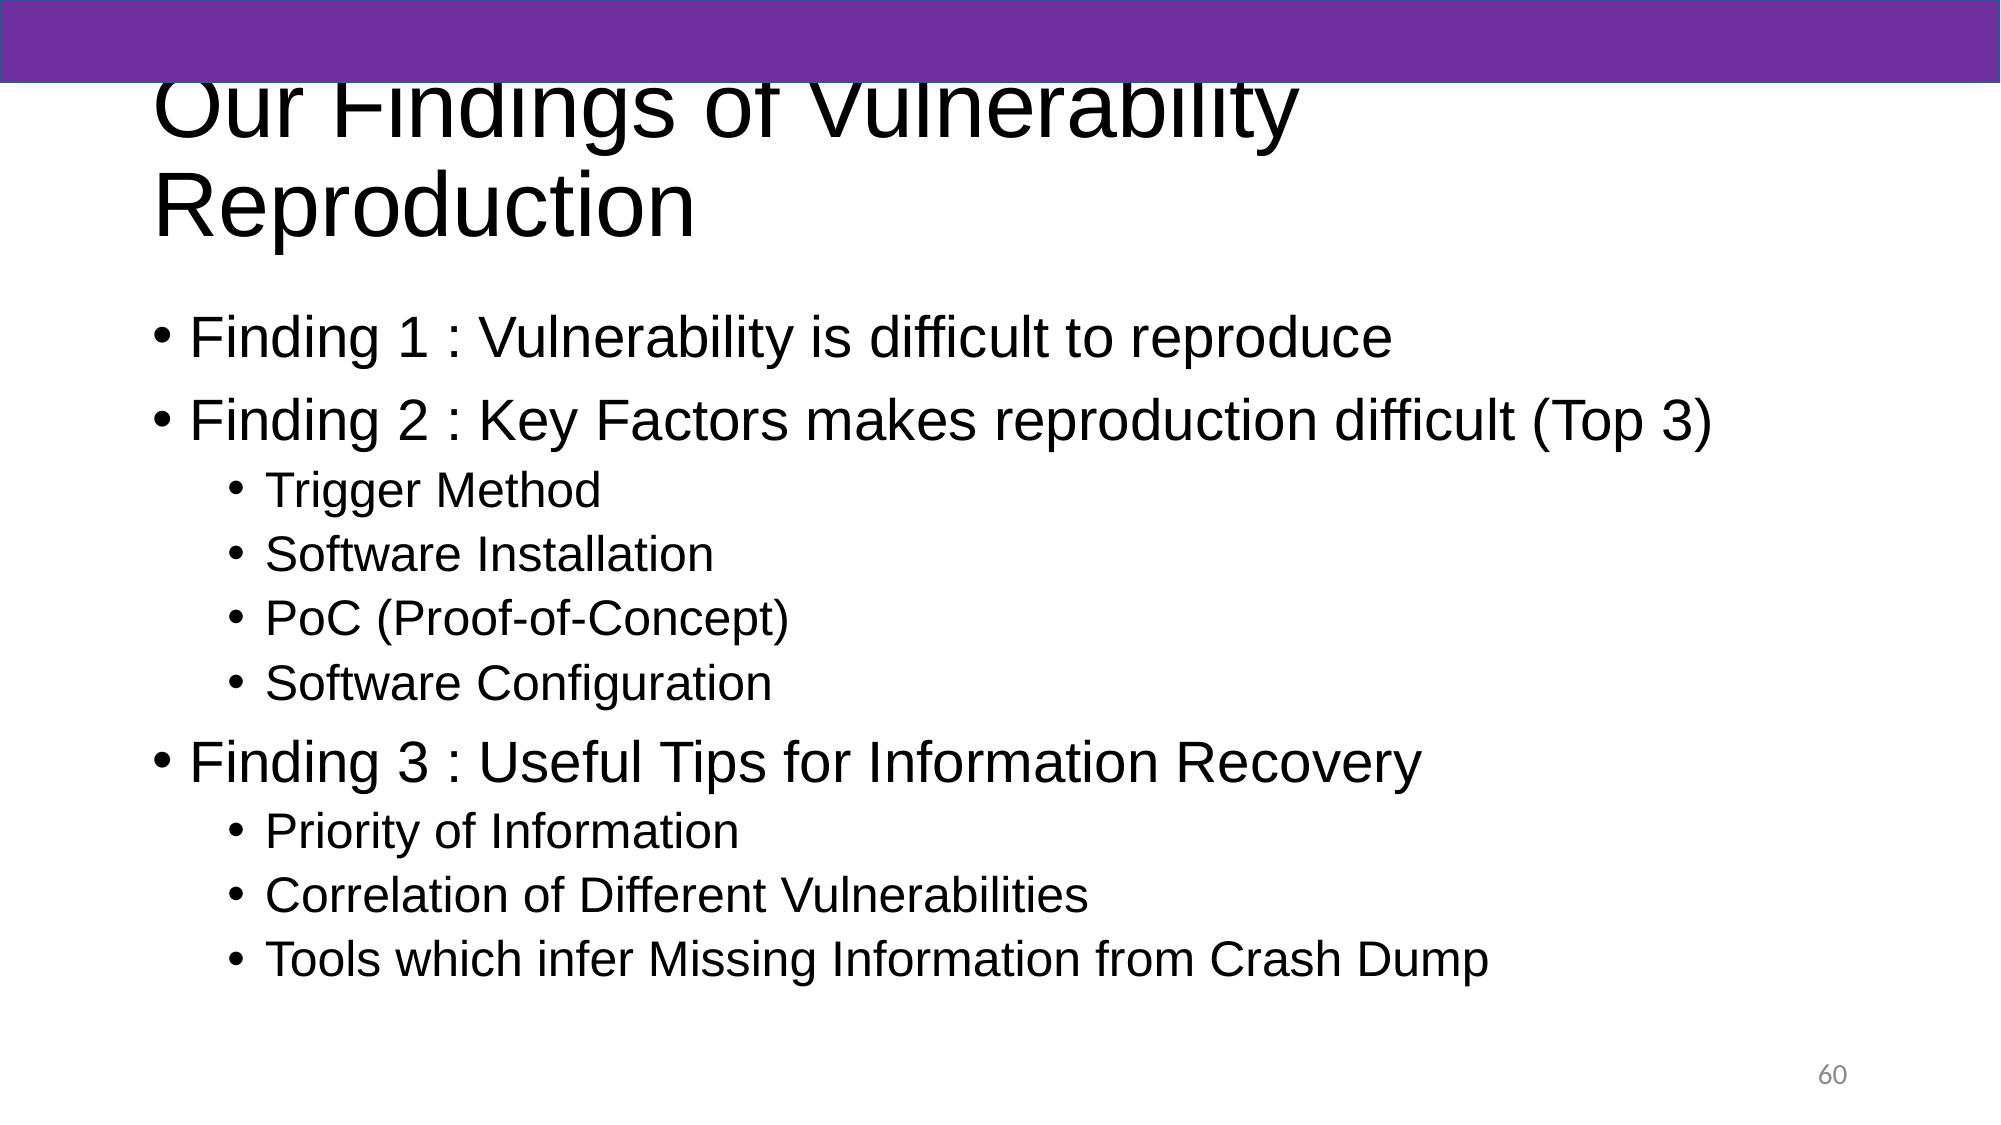

# Our Findings of Vulnerability Reproduction
Finding 1 : Vulnerability is difficult to reproduce
Finding 2 : Key Factors makes reproduction difficult (Top 3)
Trigger Method
Software Installation
PoC (Proof-of-Concept)
Software Configuration
Finding 3 : Useful Tips for Information Recovery
Priority of Information
Correlation of Different Vulnerabilities
Tools which infer Missing Information from Crash Dump
60